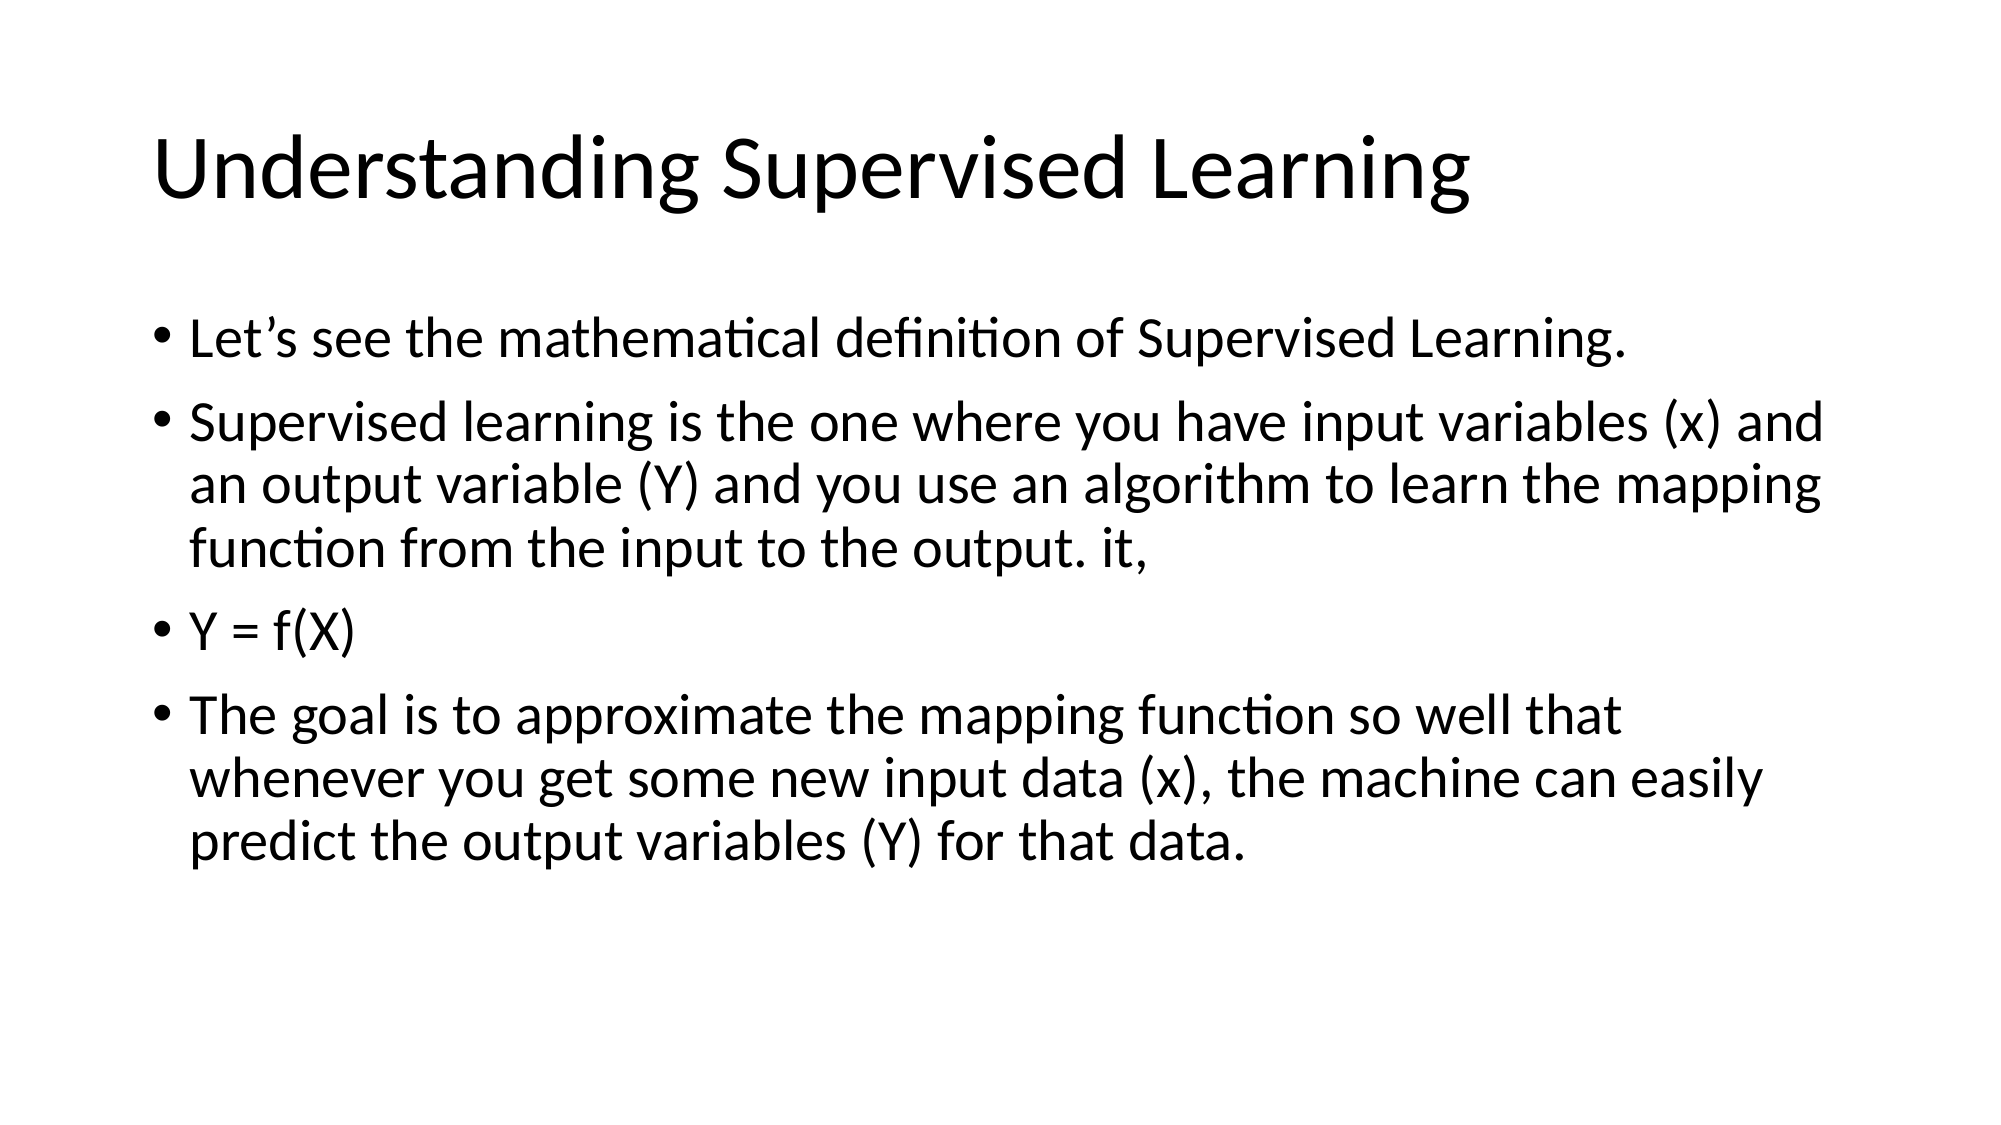

# Understanding Supervised Learning
Let’s see the mathematical definition of Supervised Learning.
Supervised learning is the one where you have input variables (x) and an output variable (Y) and you use an algorithm to learn the mapping function from the input to the output. it,
Y = f(X)
The goal is to approximate the mapping function so well that whenever you get some new input data (x), the machine can easily predict the output variables (Y) for that data.